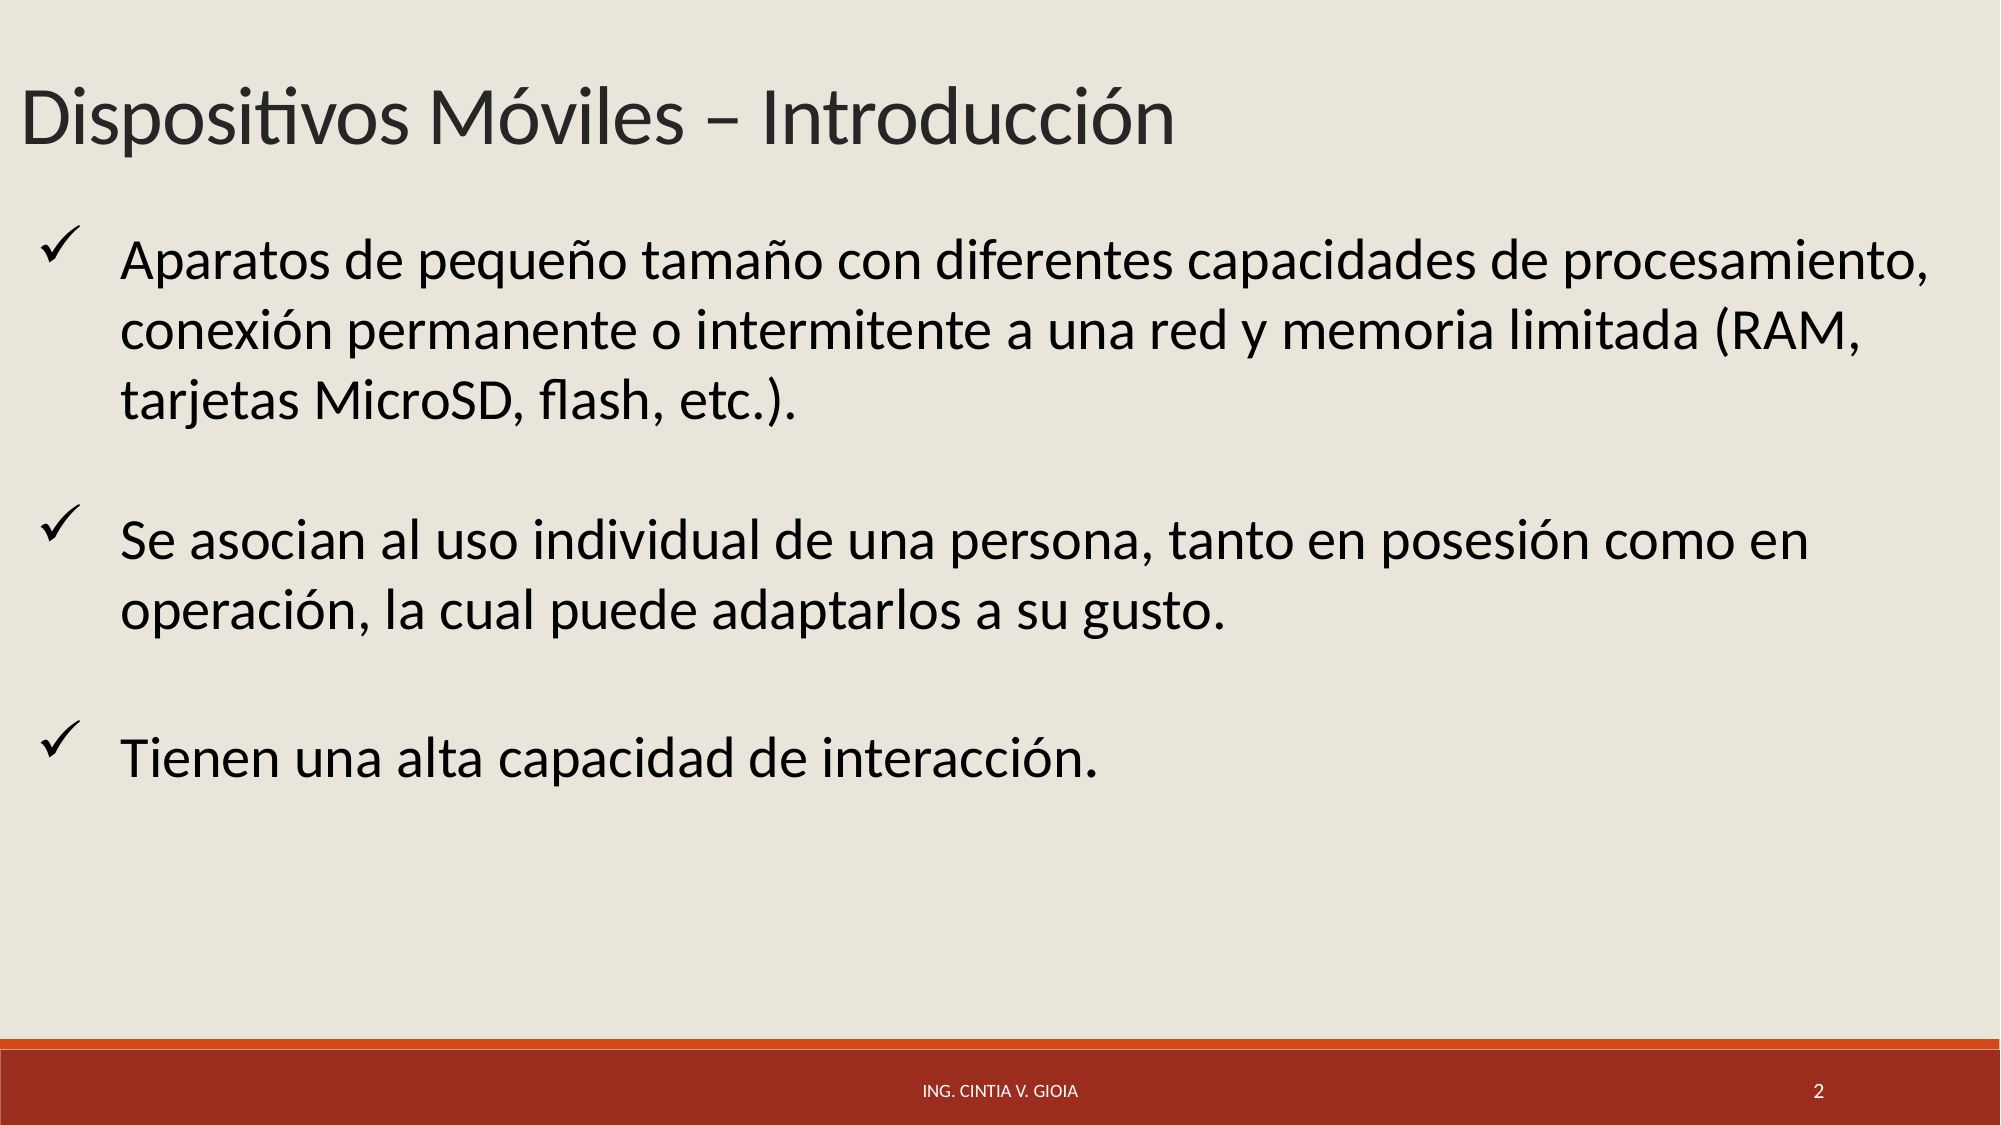

# Dispositivos Móviles – Introducción
Aparatos de pequeño tamaño con diferentes capacidades de procesamiento, conexión permanente o intermitente a una red y memoria limitada (RAM, tarjetas MicroSD, flash, etc.).

Se asocian al uso individual de una persona, tanto en posesión como en operación, la cual puede adaptarlos a su gusto.

Tienen una alta capacidad de interacción.

Ing. Cintia V. Gioia
2